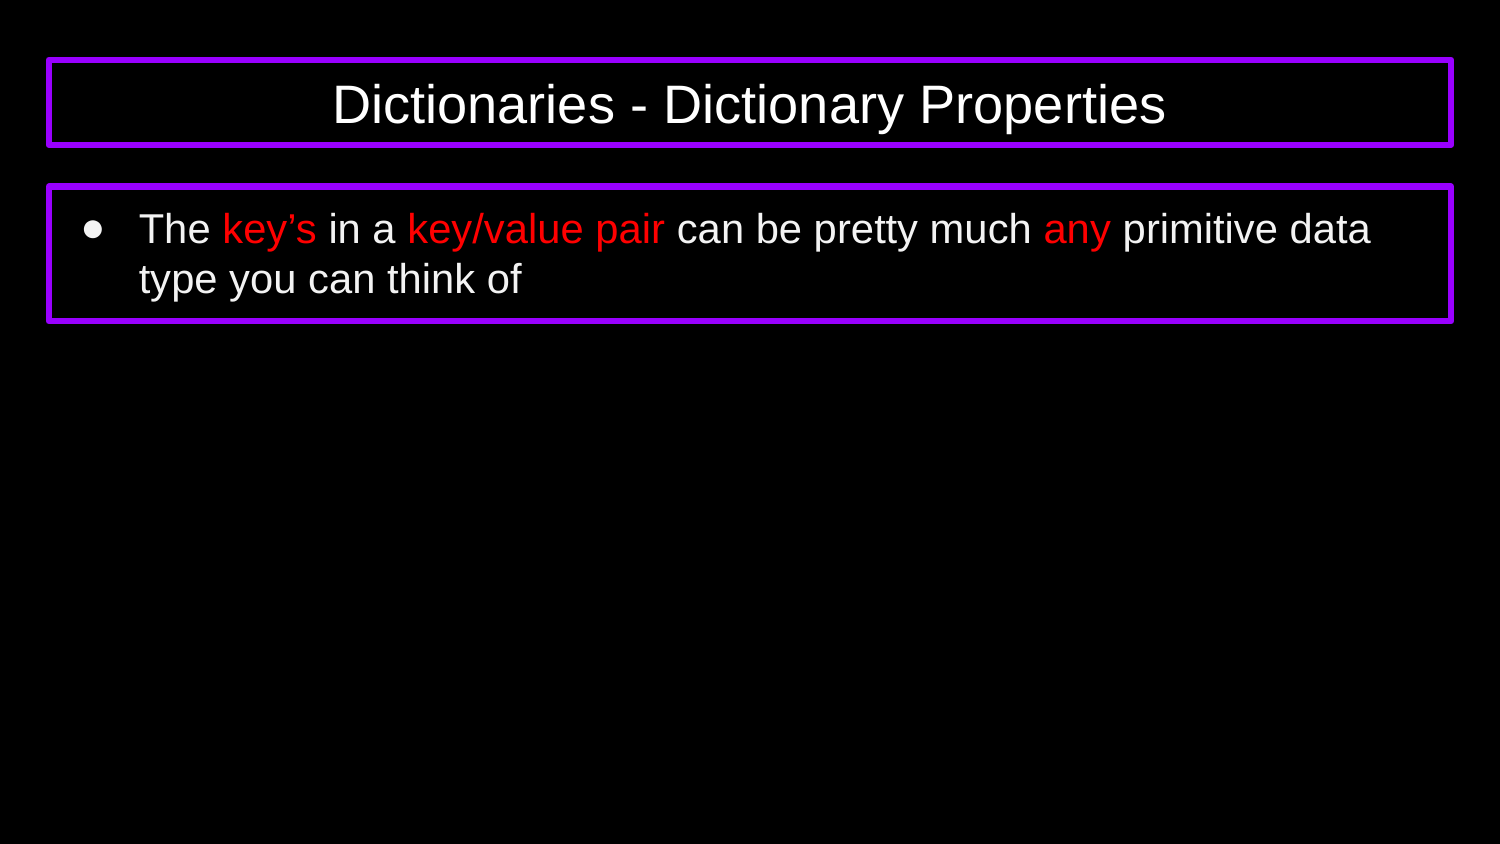

# Dictionaries - Dictionary Properties
The key’s in a key/value pair can be pretty much any primitive data type you can think of